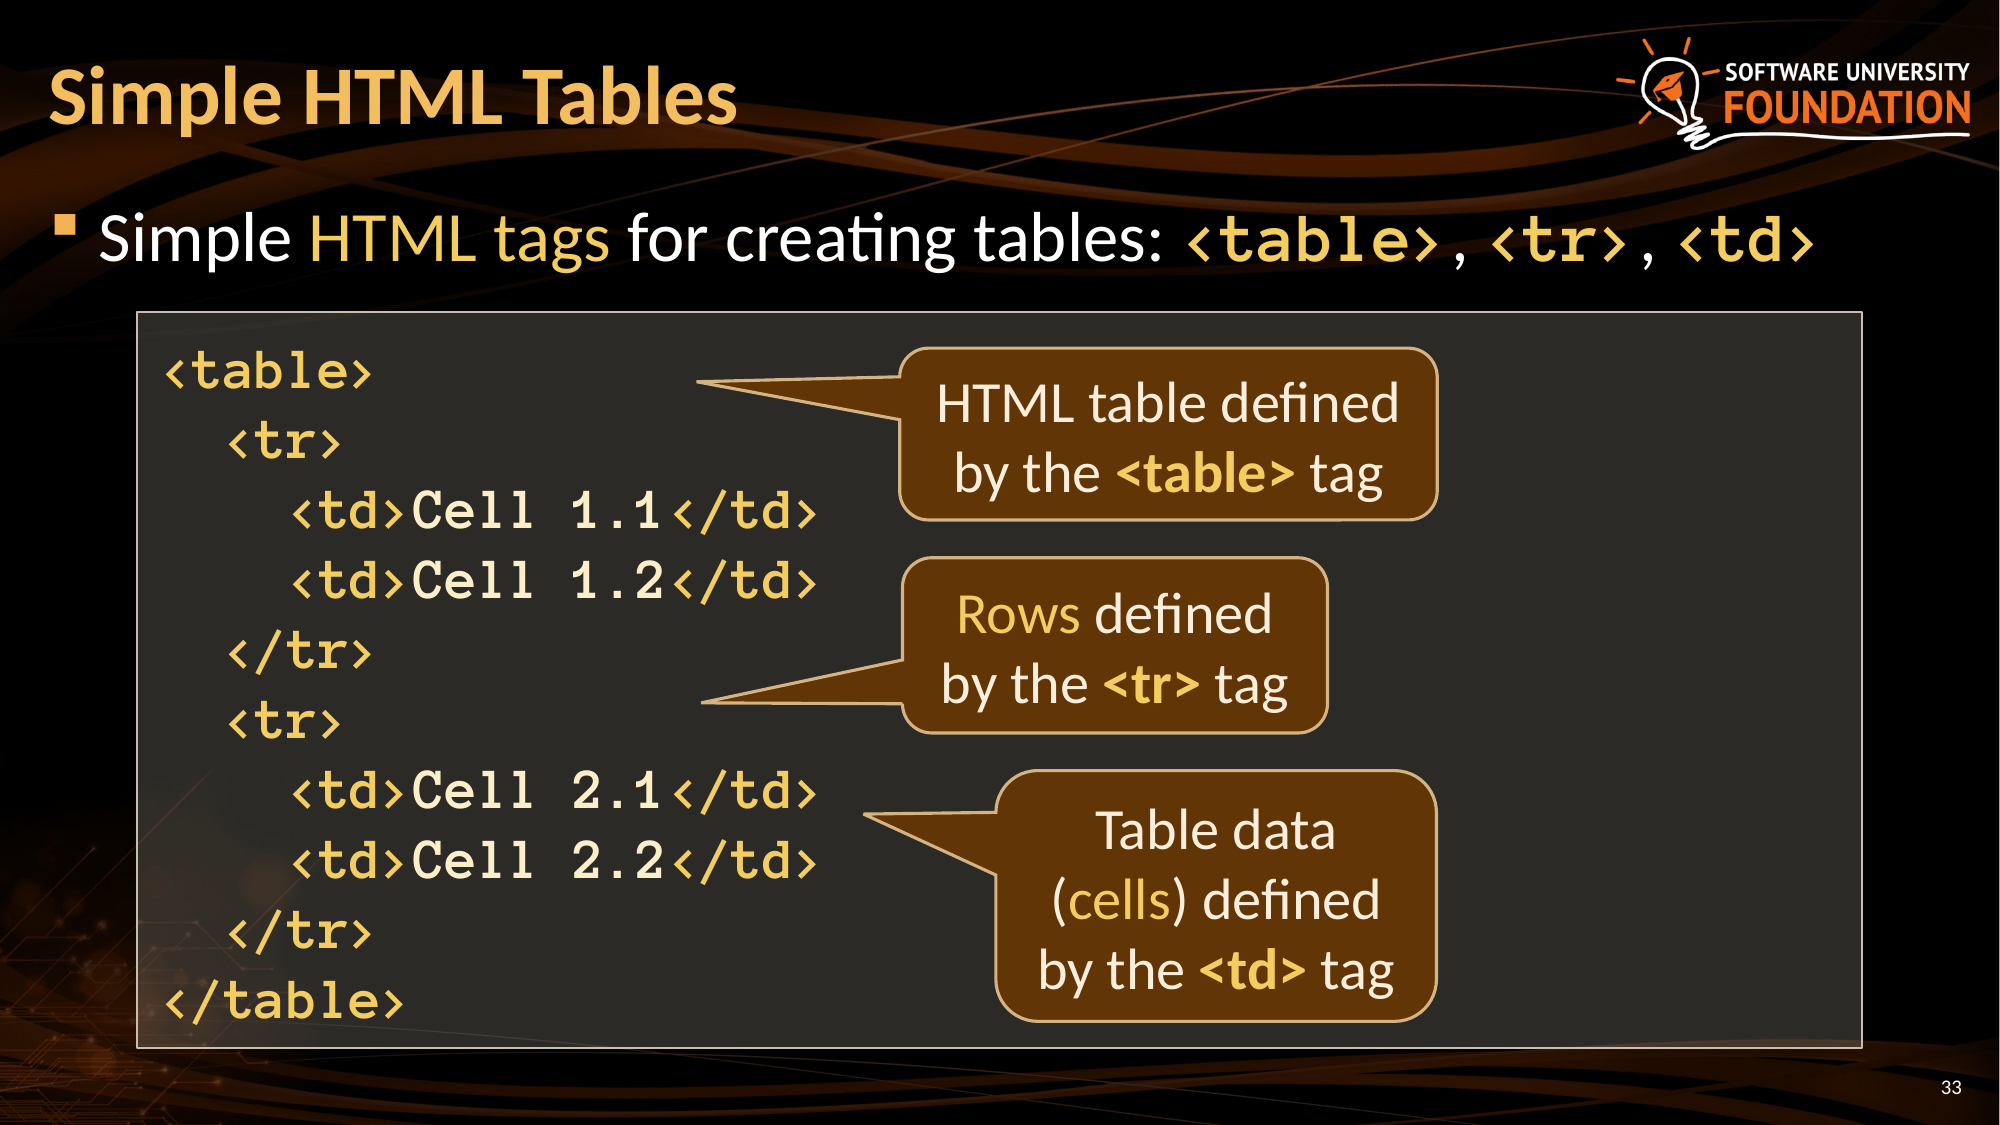

# Simple HTML Tables
Simple HTML tags for creating tables: <table>, <tr>, <td>
<table>
  <tr>
    <td>Cell 1.1</td>
    <td>Cell 1.2</td>
  </tr>
  <tr>
    <td>Cell 2.1</td>
    <td>Cell 2.2</td>
  </tr>
</table>
HTML table defined by the <table> tag
Rows defined by the <tr> tag
Table data (cells) defined by the <td> tag
33